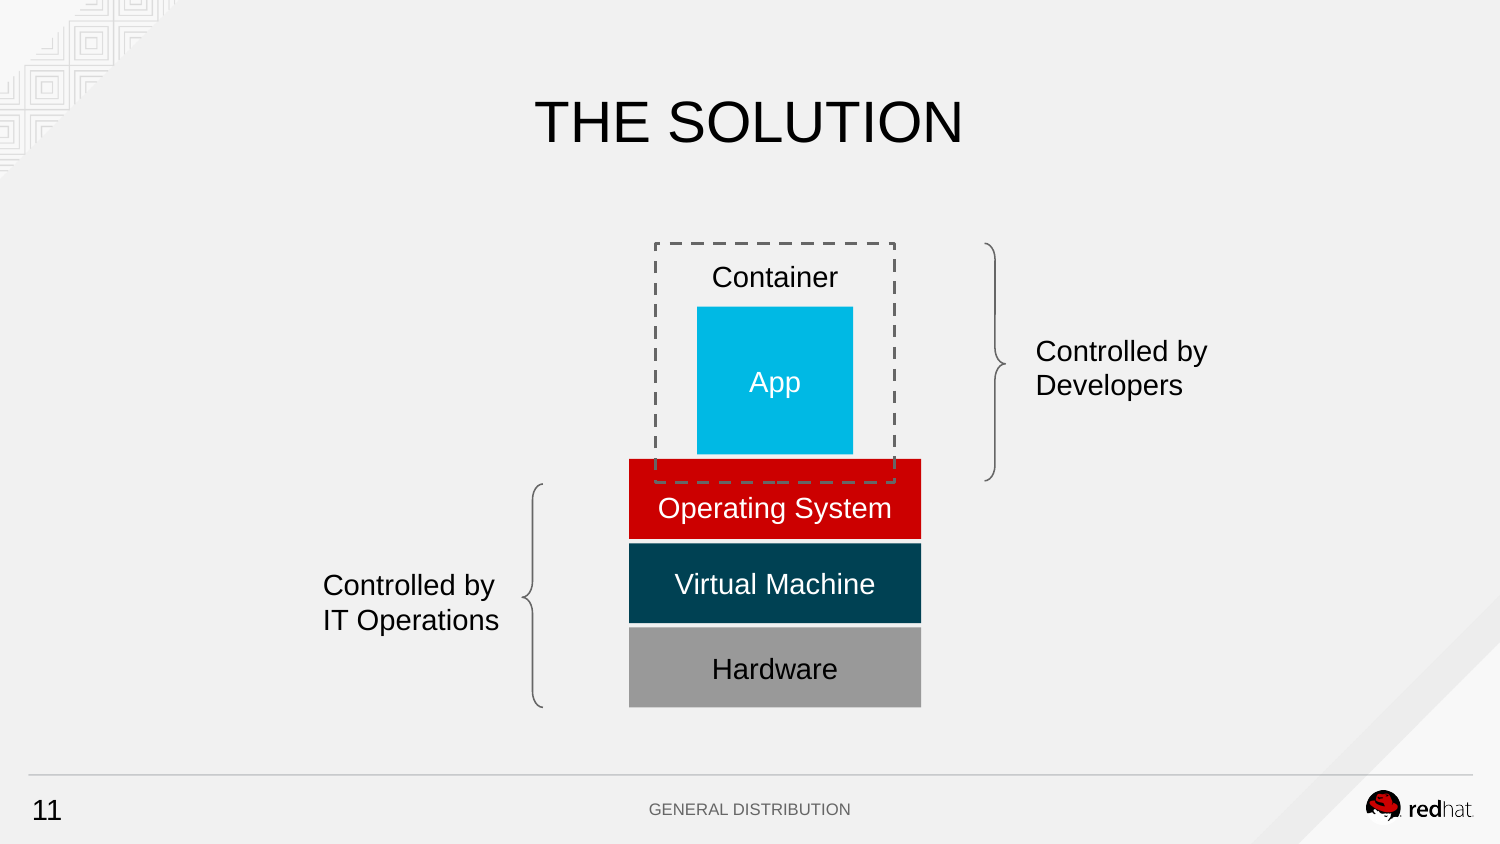

THE SOLUTION
Container

App
Controlled by
Developers
Operating System

Virtual Machine
Controlled by
IT Operations
Hardware
11